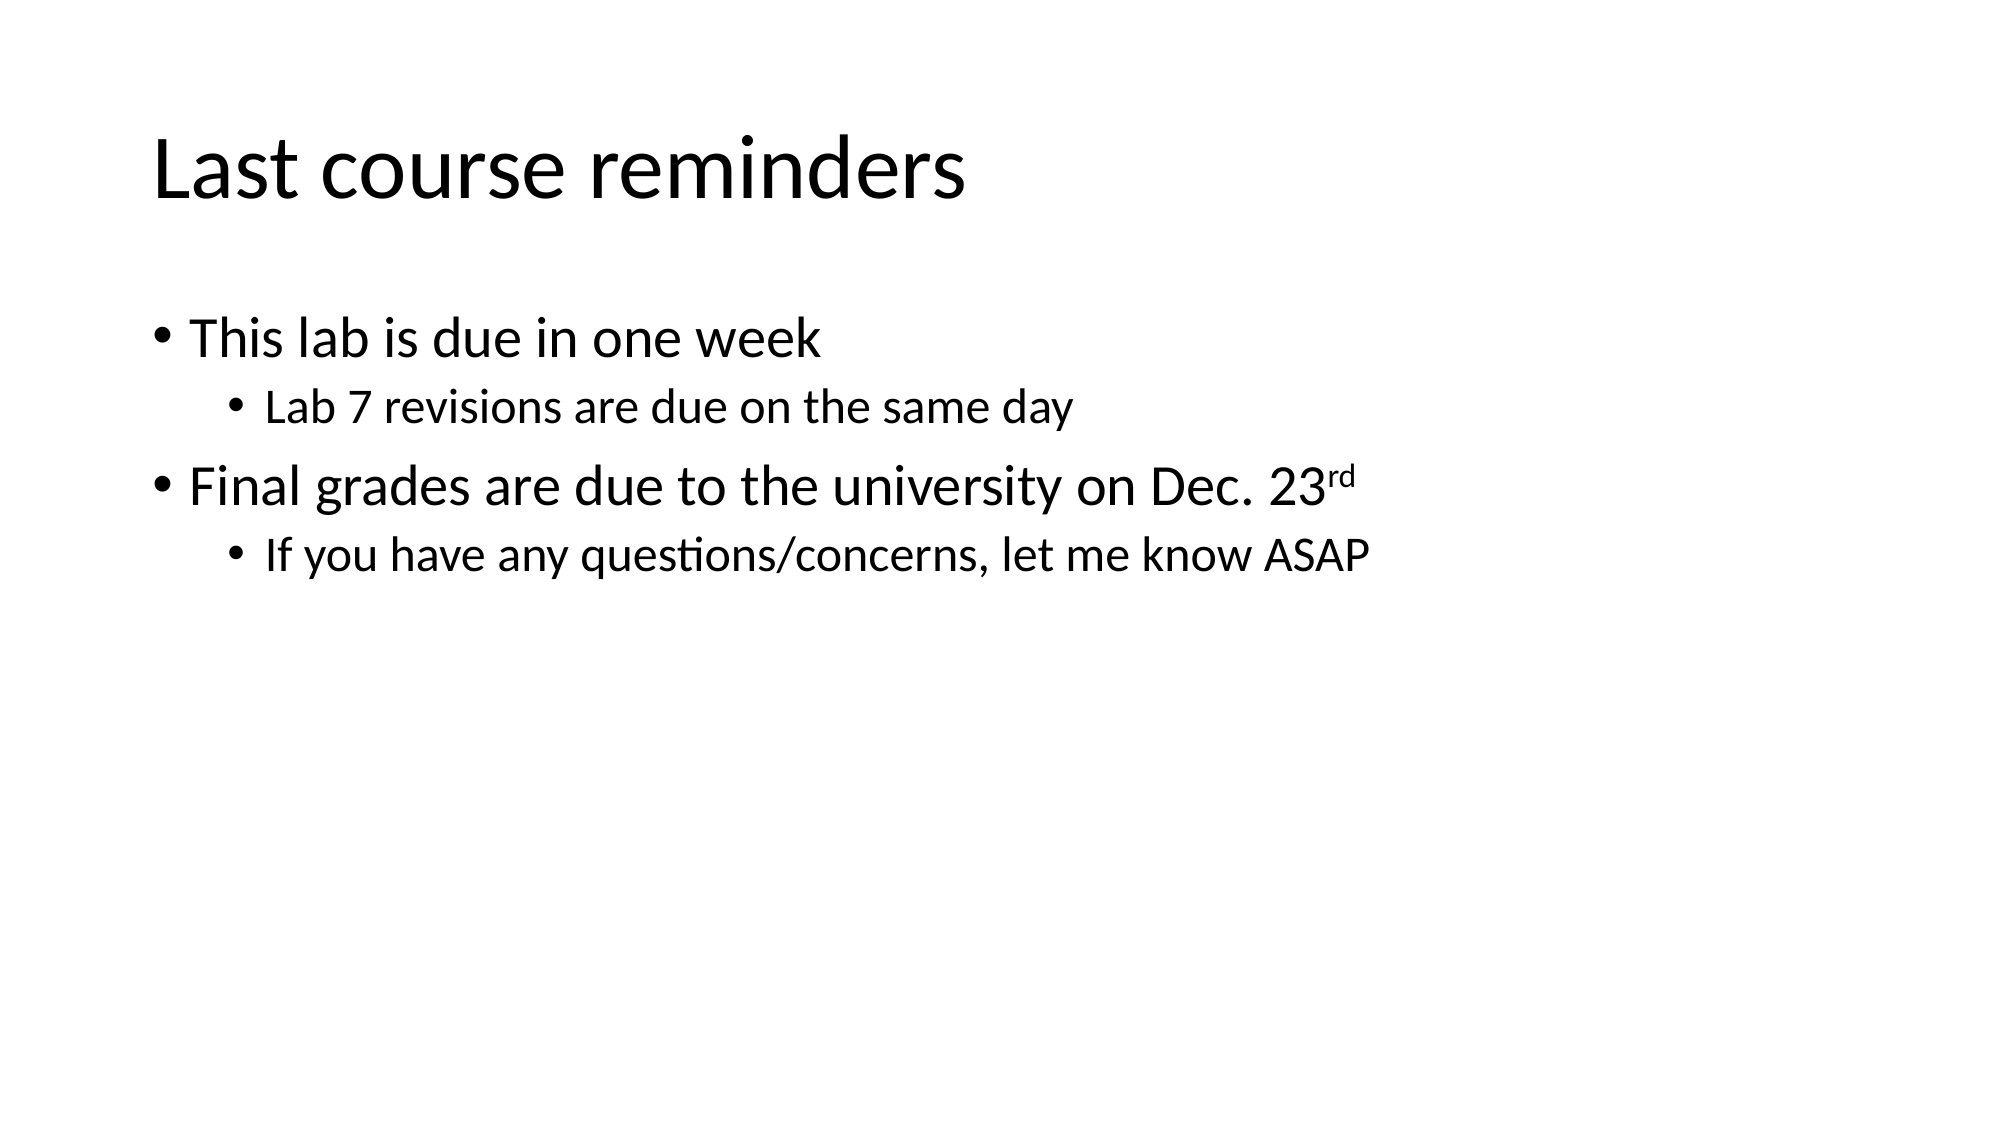

# Last course reminders
This lab is due in one week
Lab 7 revisions are due on the same day
Final grades are due to the university on Dec. 23rd
If you have any questions/concerns, let me know ASAP